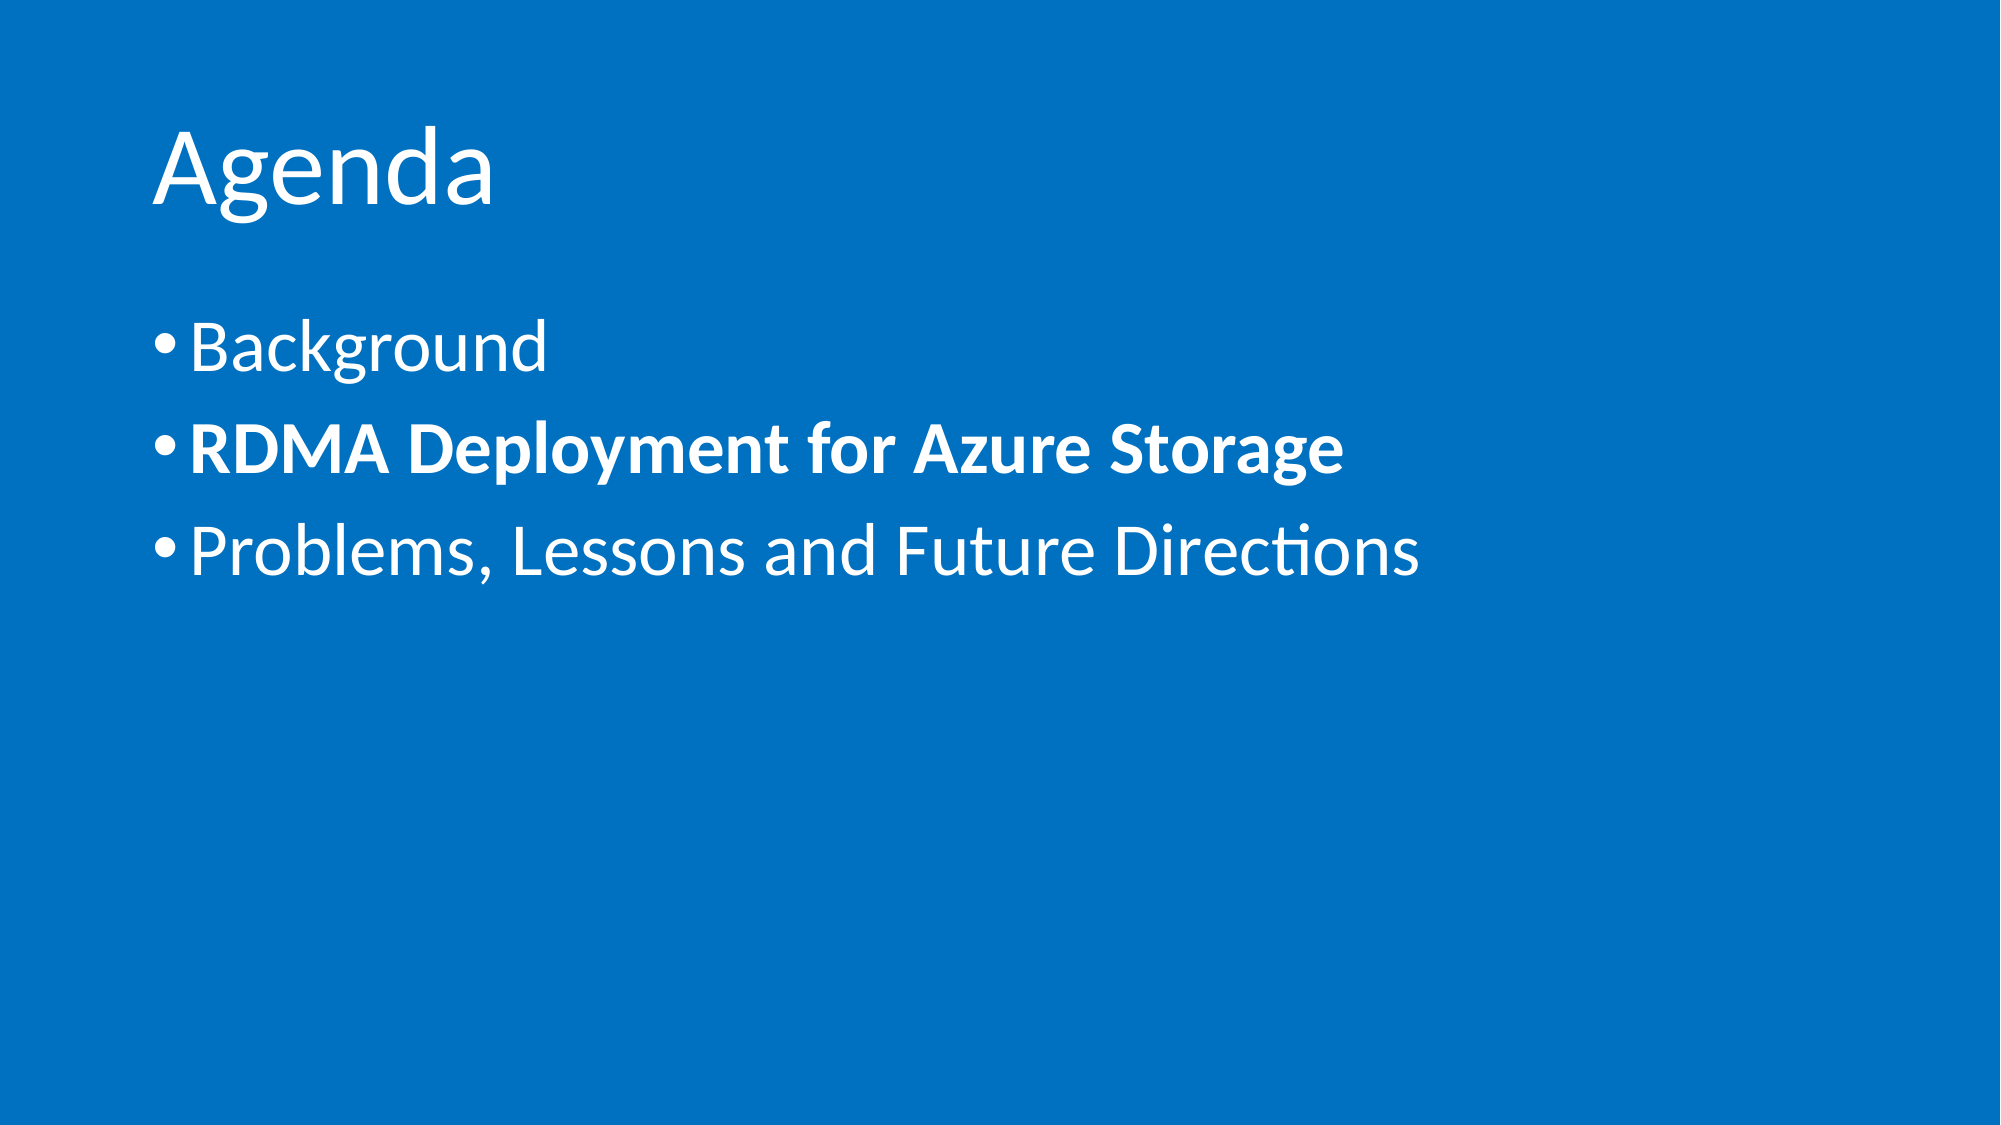

# Agenda
Background
RDMA Deployment for Azure Storage
Problems, Lessons and Future Directions

16